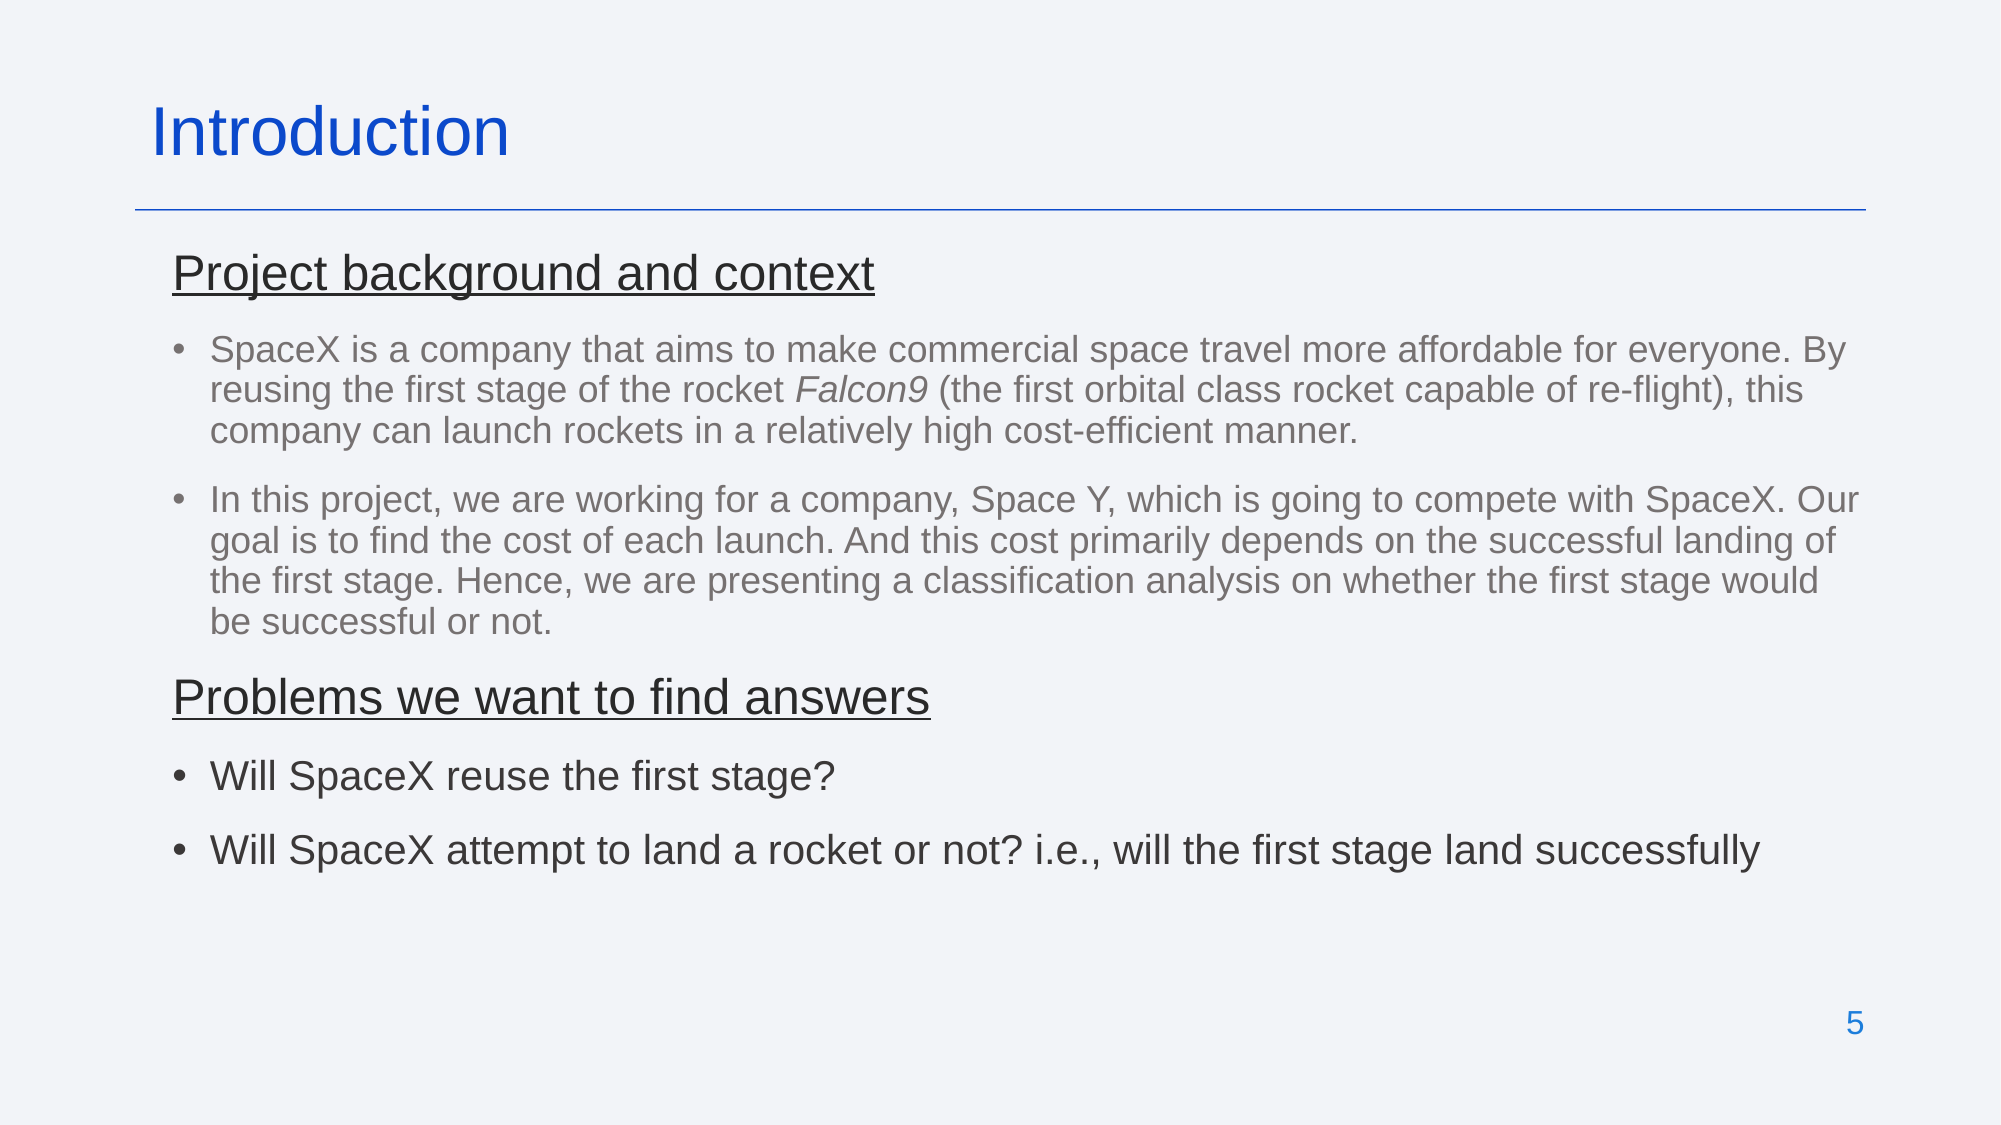

Introduction
Project background and context
SpaceX is a company that aims to make commercial space travel more affordable for everyone. By reusing the first stage of the rocket Falcon9 (the first orbital class rocket capable of re-flight), this company can launch rockets in a relatively high cost-efficient manner.
In this project, we are working for a company, Space Y, which is going to compete with SpaceX. Our goal is to find the cost of each launch. And this cost primarily depends on the successful landing of the first stage. Hence, we are presenting a classification analysis on whether the first stage would be successful or not.
Problems we want to find answers
Will SpaceX reuse the first stage?
Will SpaceX attempt to land a rocket or not? i.e., will the first stage land successfully
5